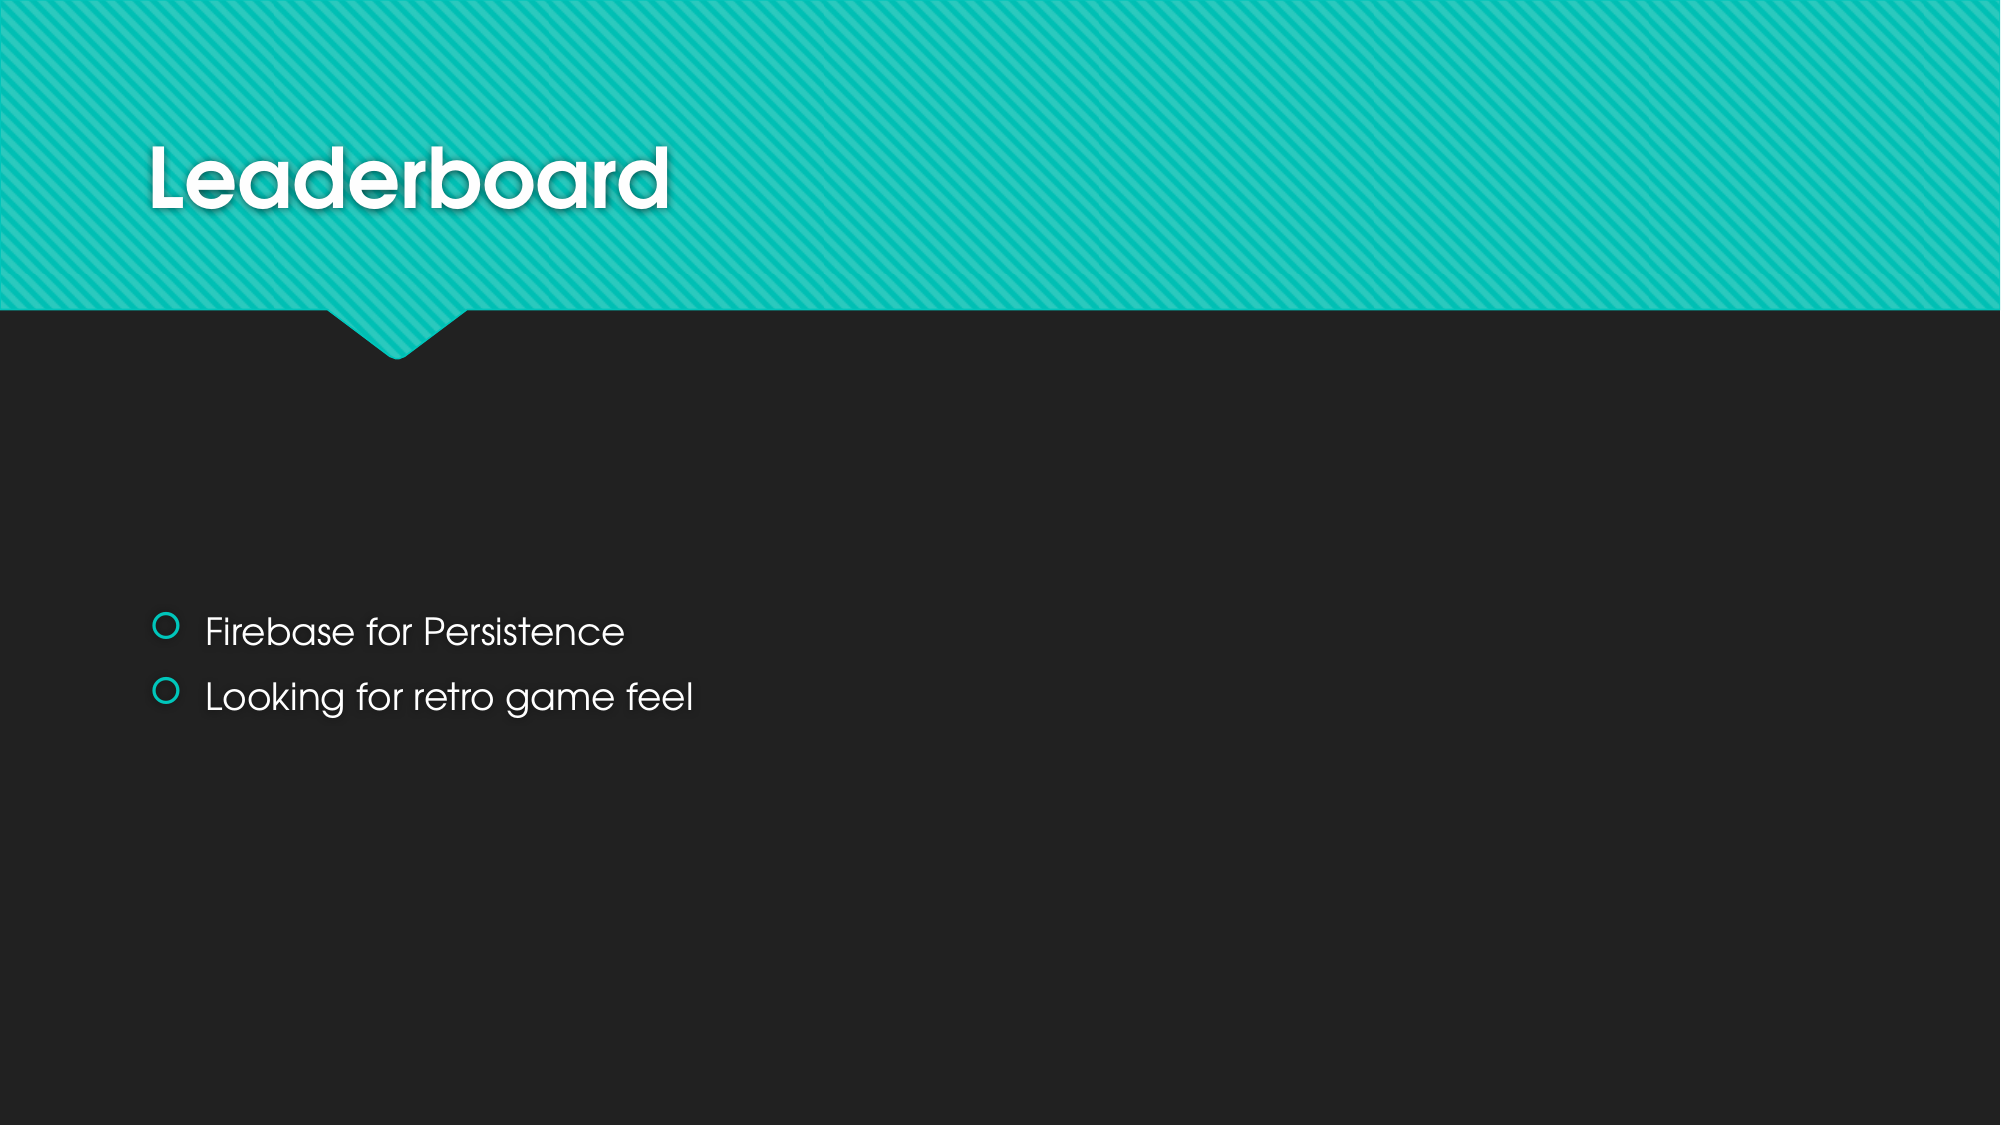

# Leaderboard
Firebase for Persistence
Looking for retro game feel